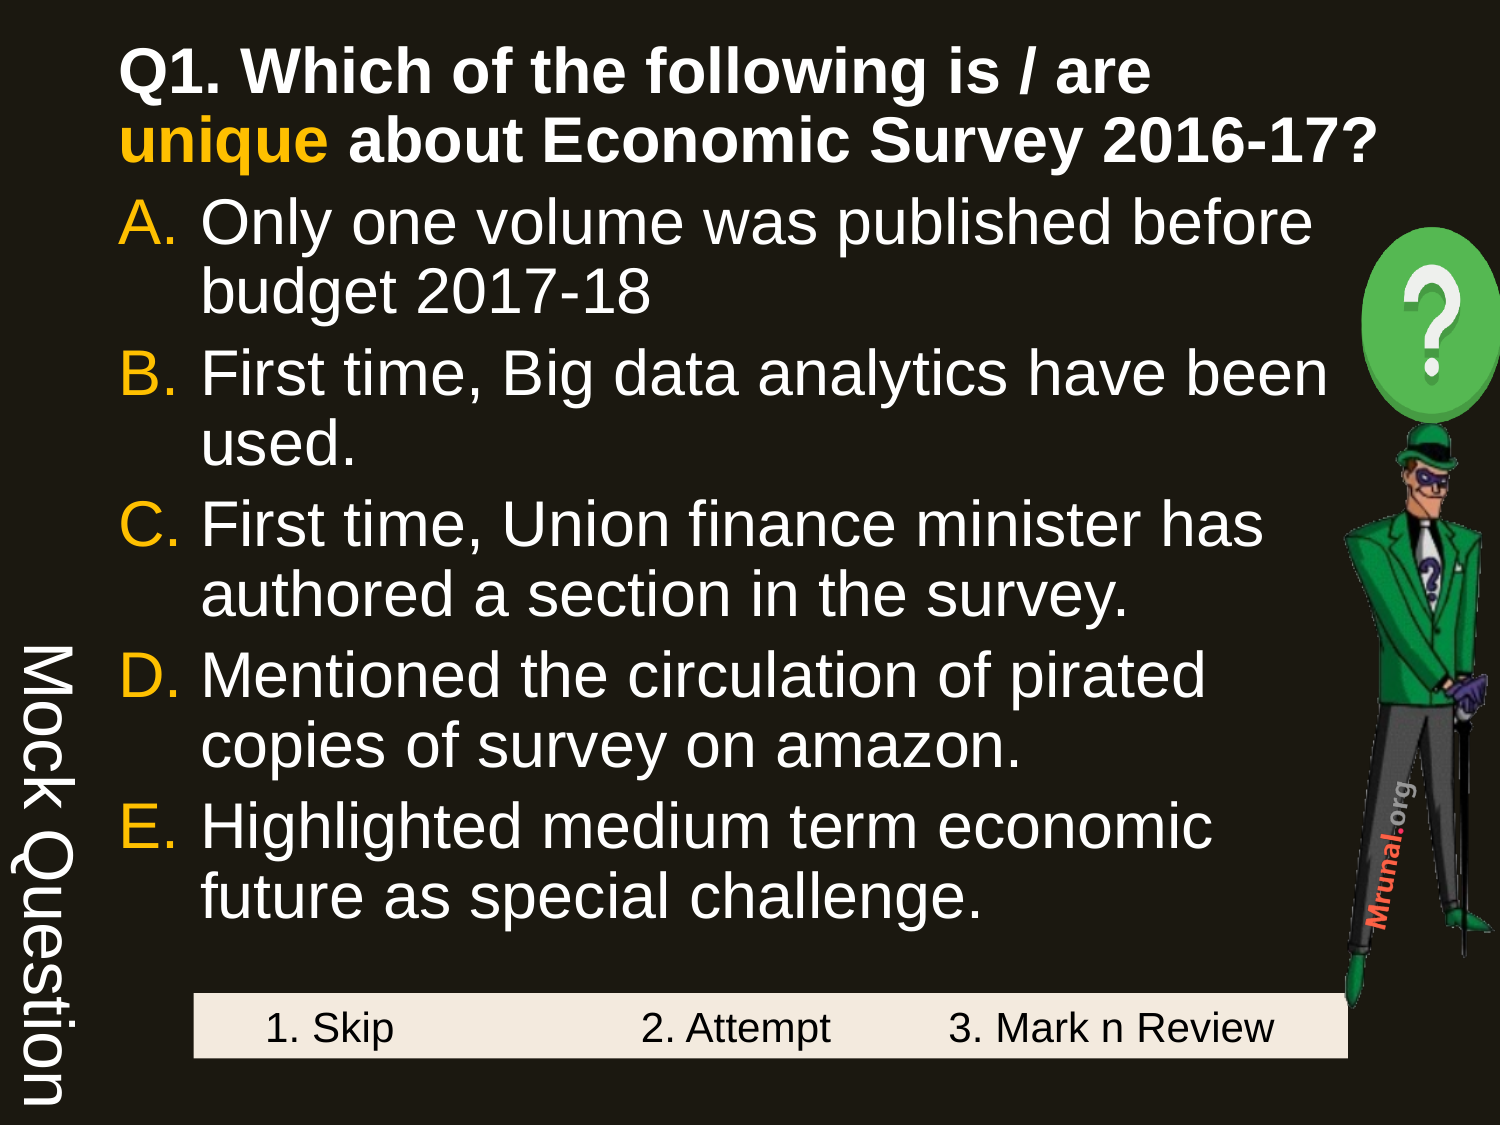

Mock Question
Q1. Which of the following is / are unique about Economic Survey 2016-17?
Only one volume was published before budget 2017-18
First time, Big data analytics have been used.
First time, Union finance minister has authored a section in the survey.
Mentioned the circulation of pirated copies of survey on amazon.
Highlighted medium term economic future as special challenge.